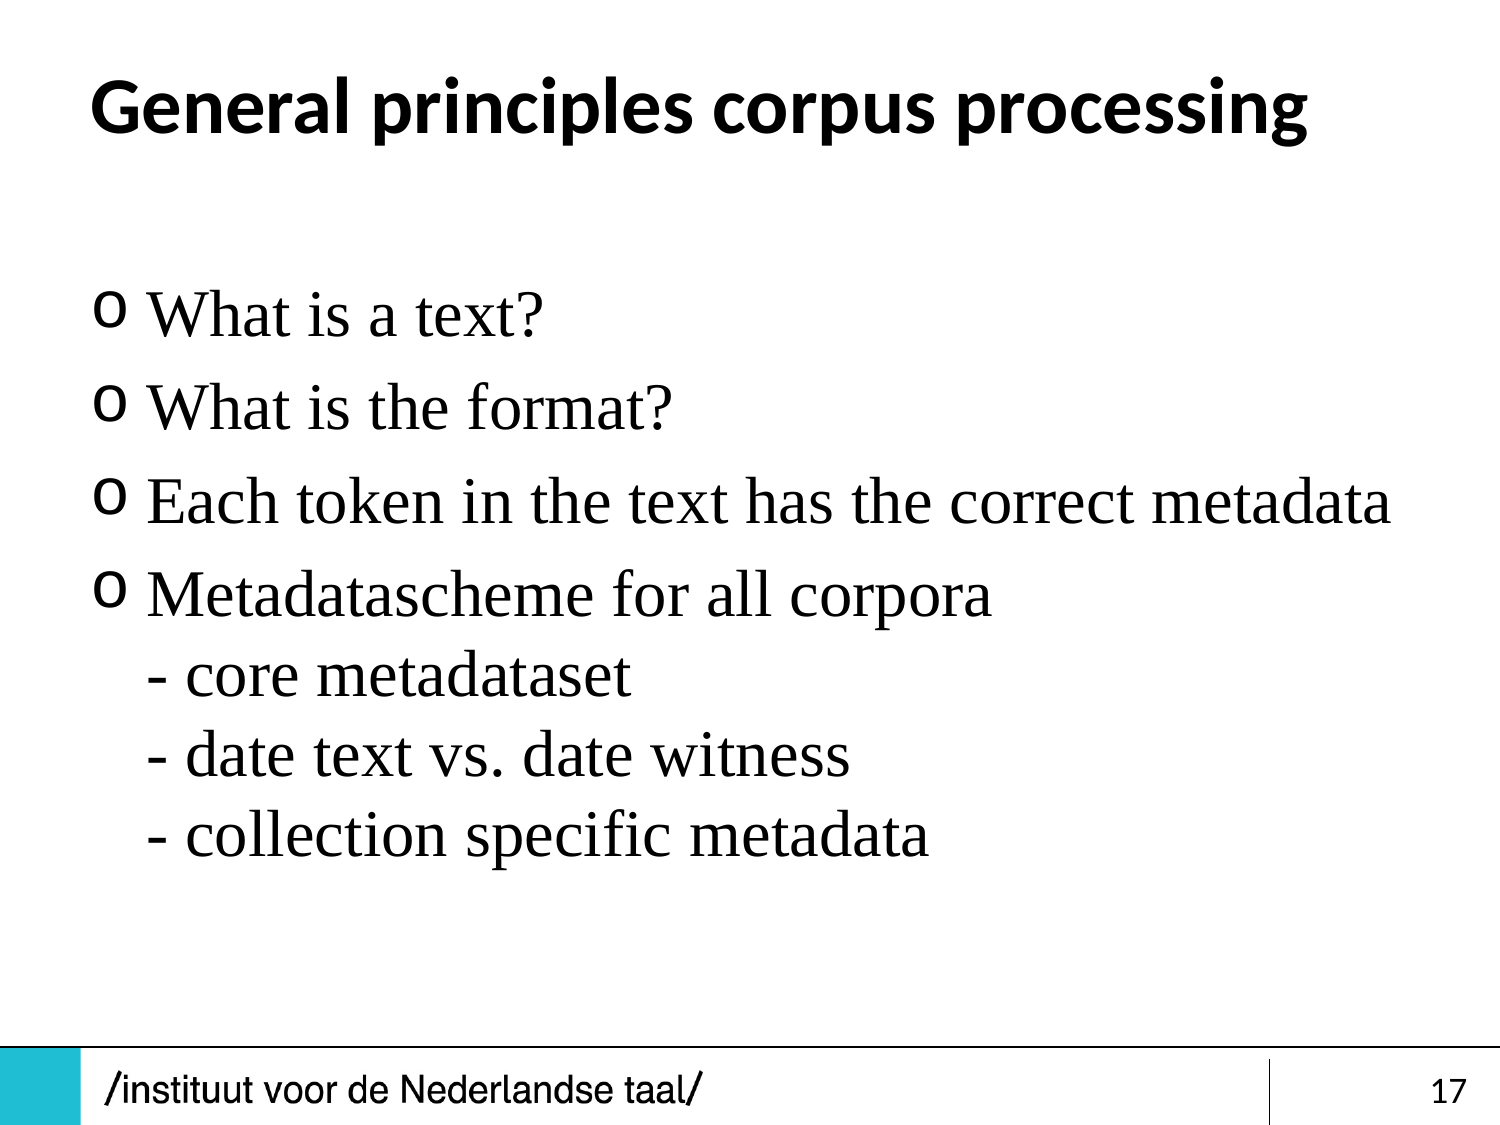

# General principles corpus processing
What is a text?
What is the format?
Each token in the text has the correct metadata
Metadatascheme for all corpora
- core metadataset
- date text vs. date witness
- collection specific metadata

17